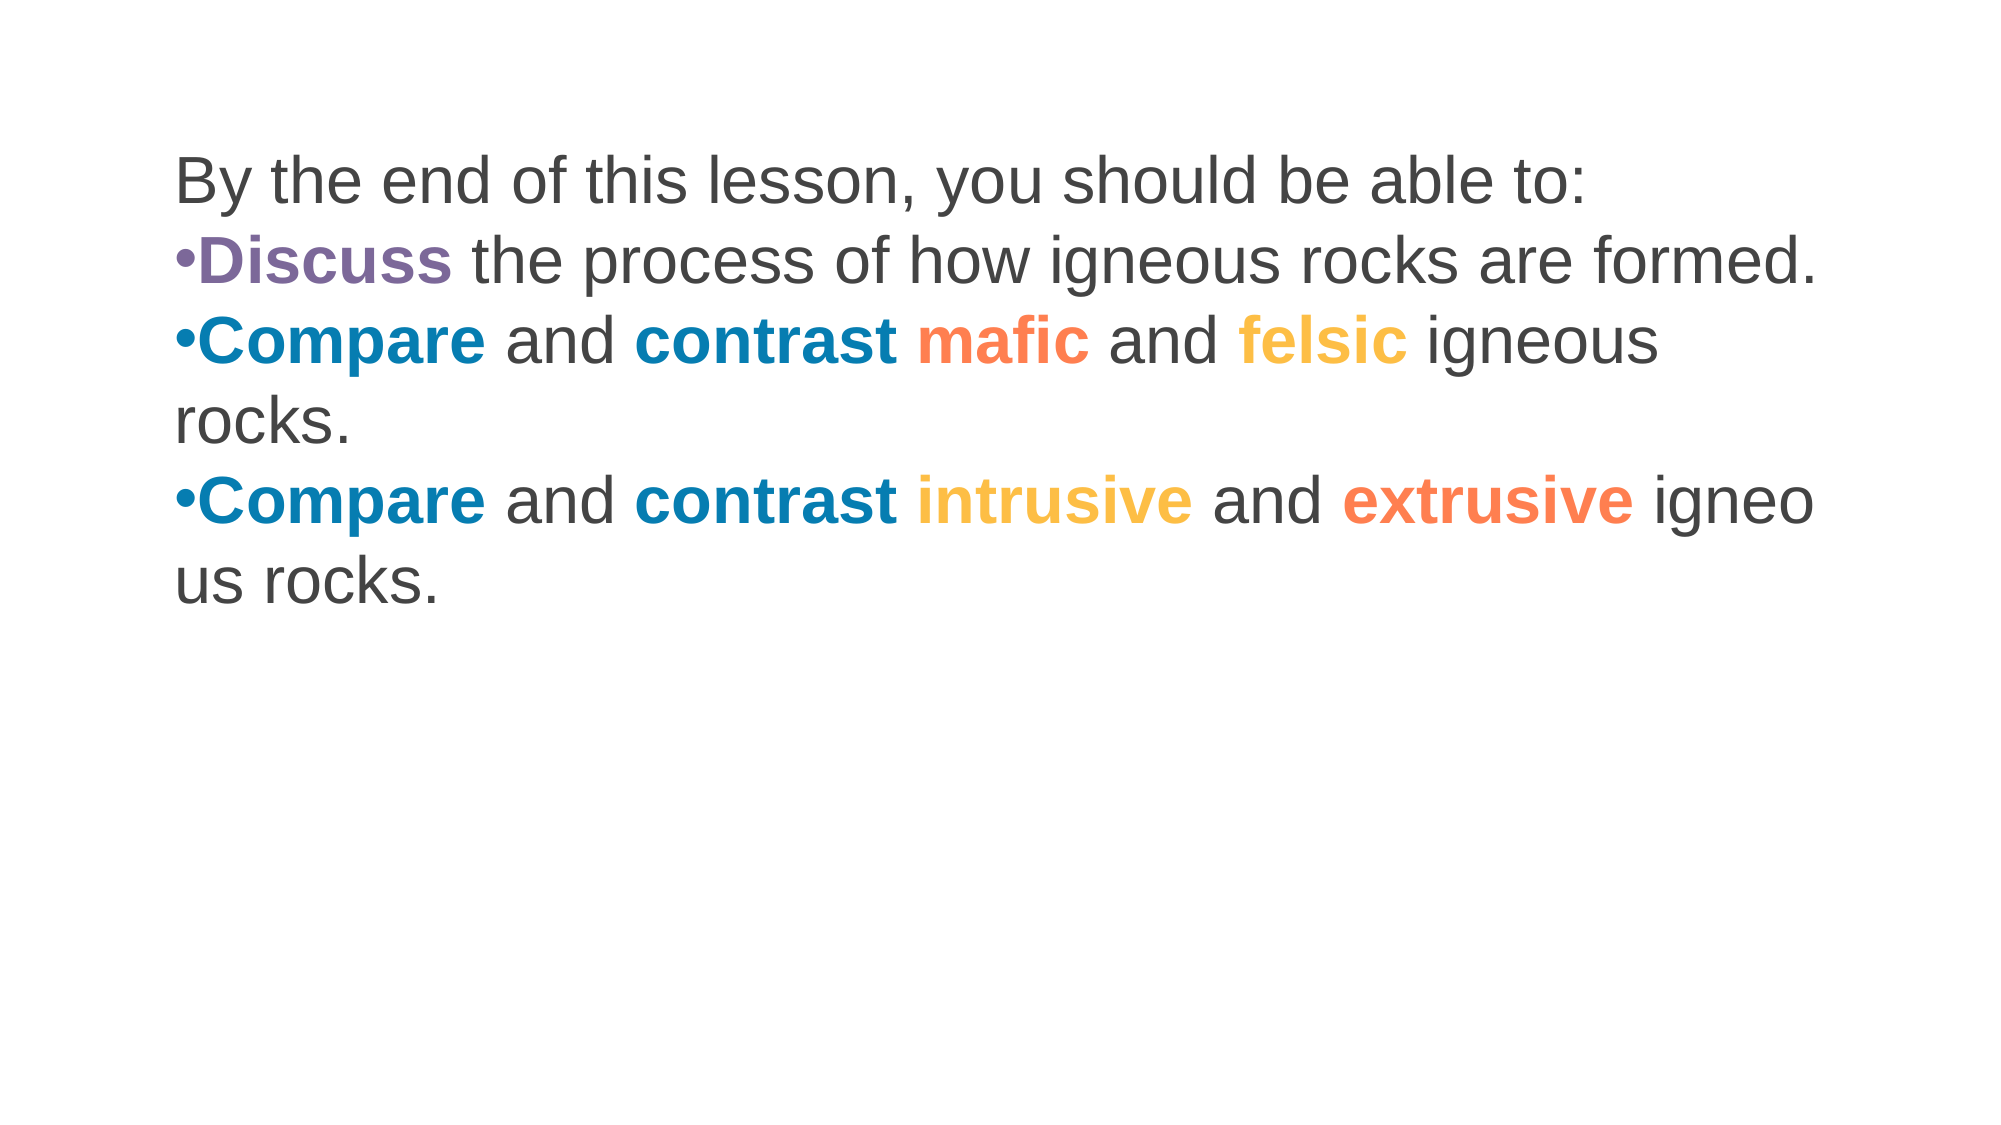

By the end of this lesson, you should be able to:
Discuss the process of how igneous rocks are formed.
Compare and contrast mafic and felsic igneous rocks.
Compare and contrast intrusive and extrusive igneous rocks.